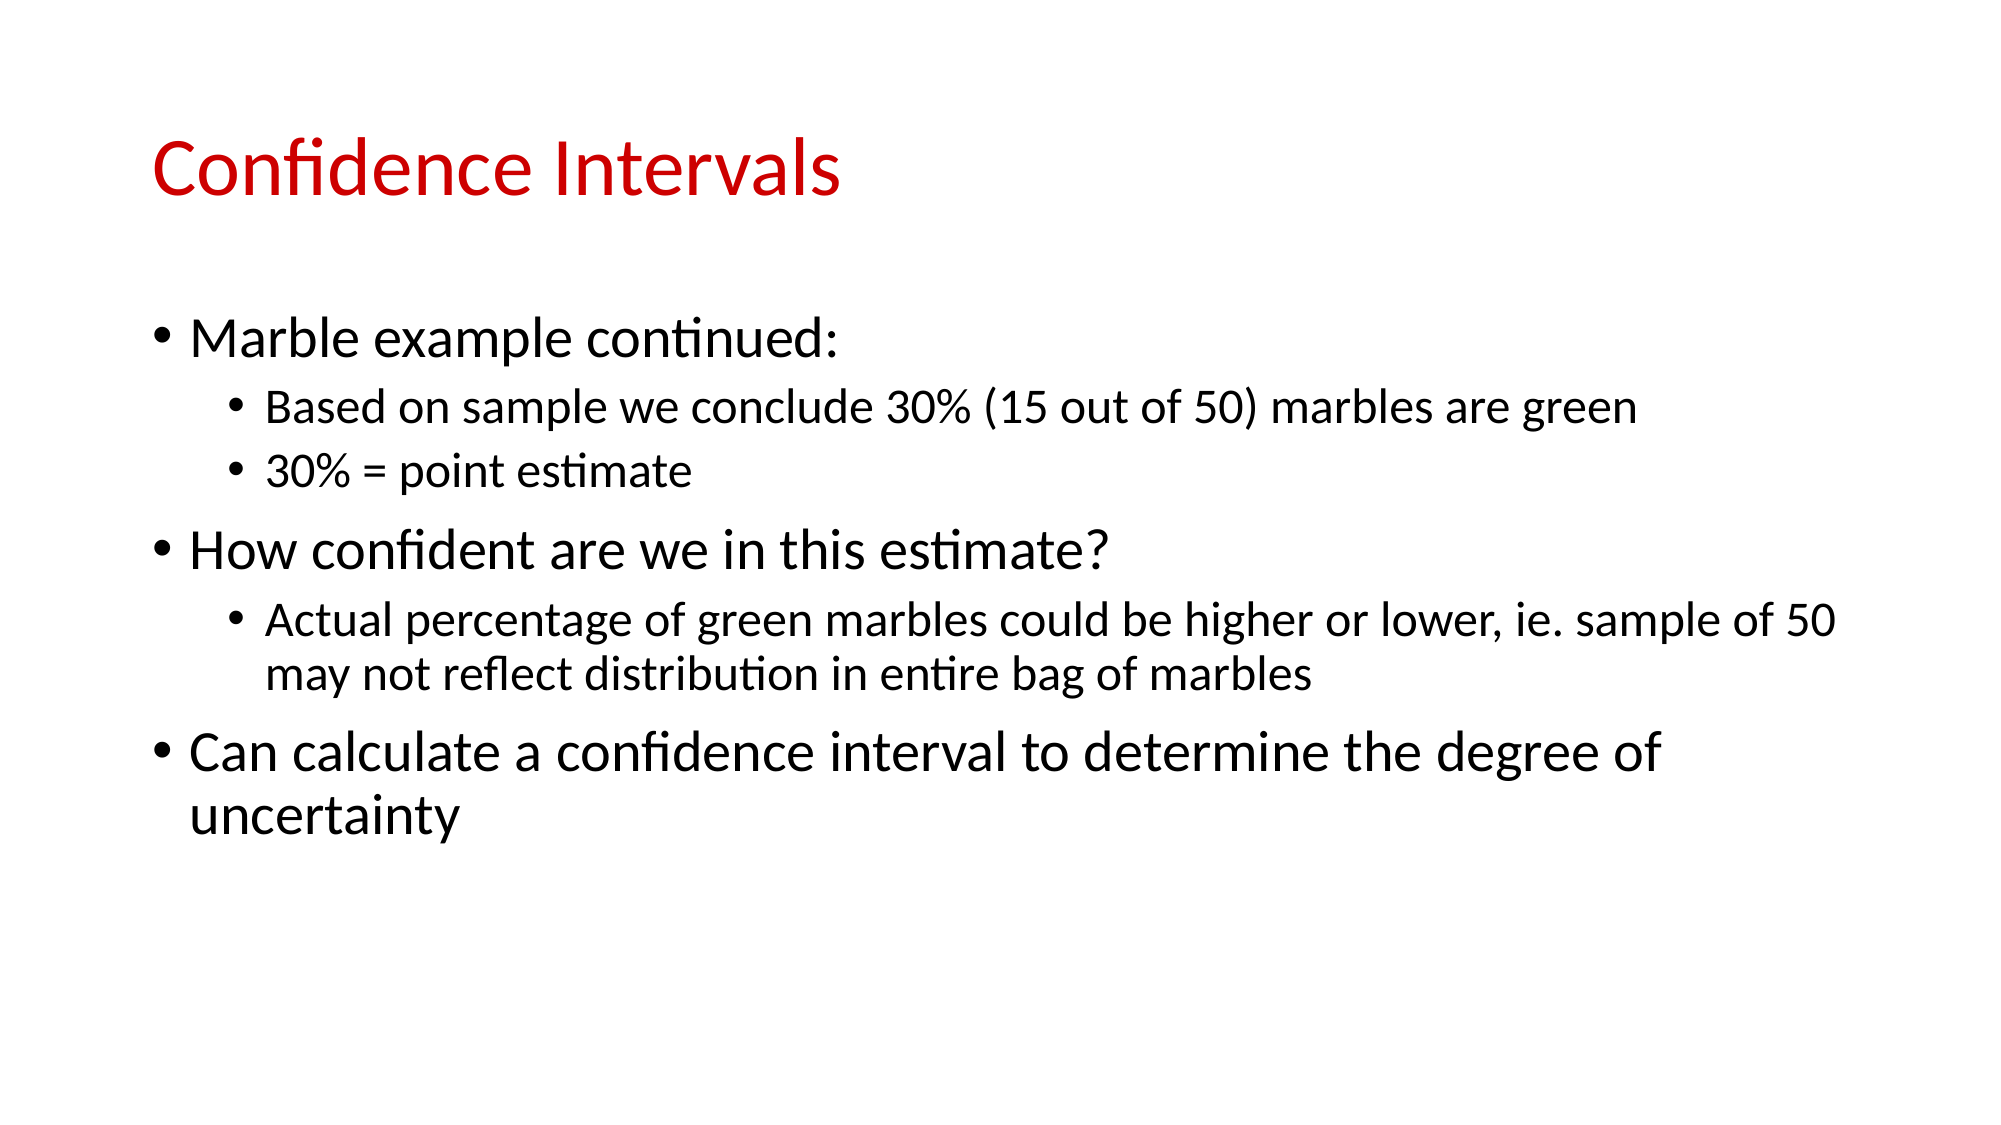

# Confidence Intervals
Marble example continued:
Based on sample we conclude 30% (15 out of 50) marbles are green
30% = point estimate
How confident are we in this estimate?
Actual percentage of green marbles could be higher or lower, ie. sample of 50 may not reflect distribution in entire bag of marbles
Can calculate a confidence interval to determine the degree of uncertainty